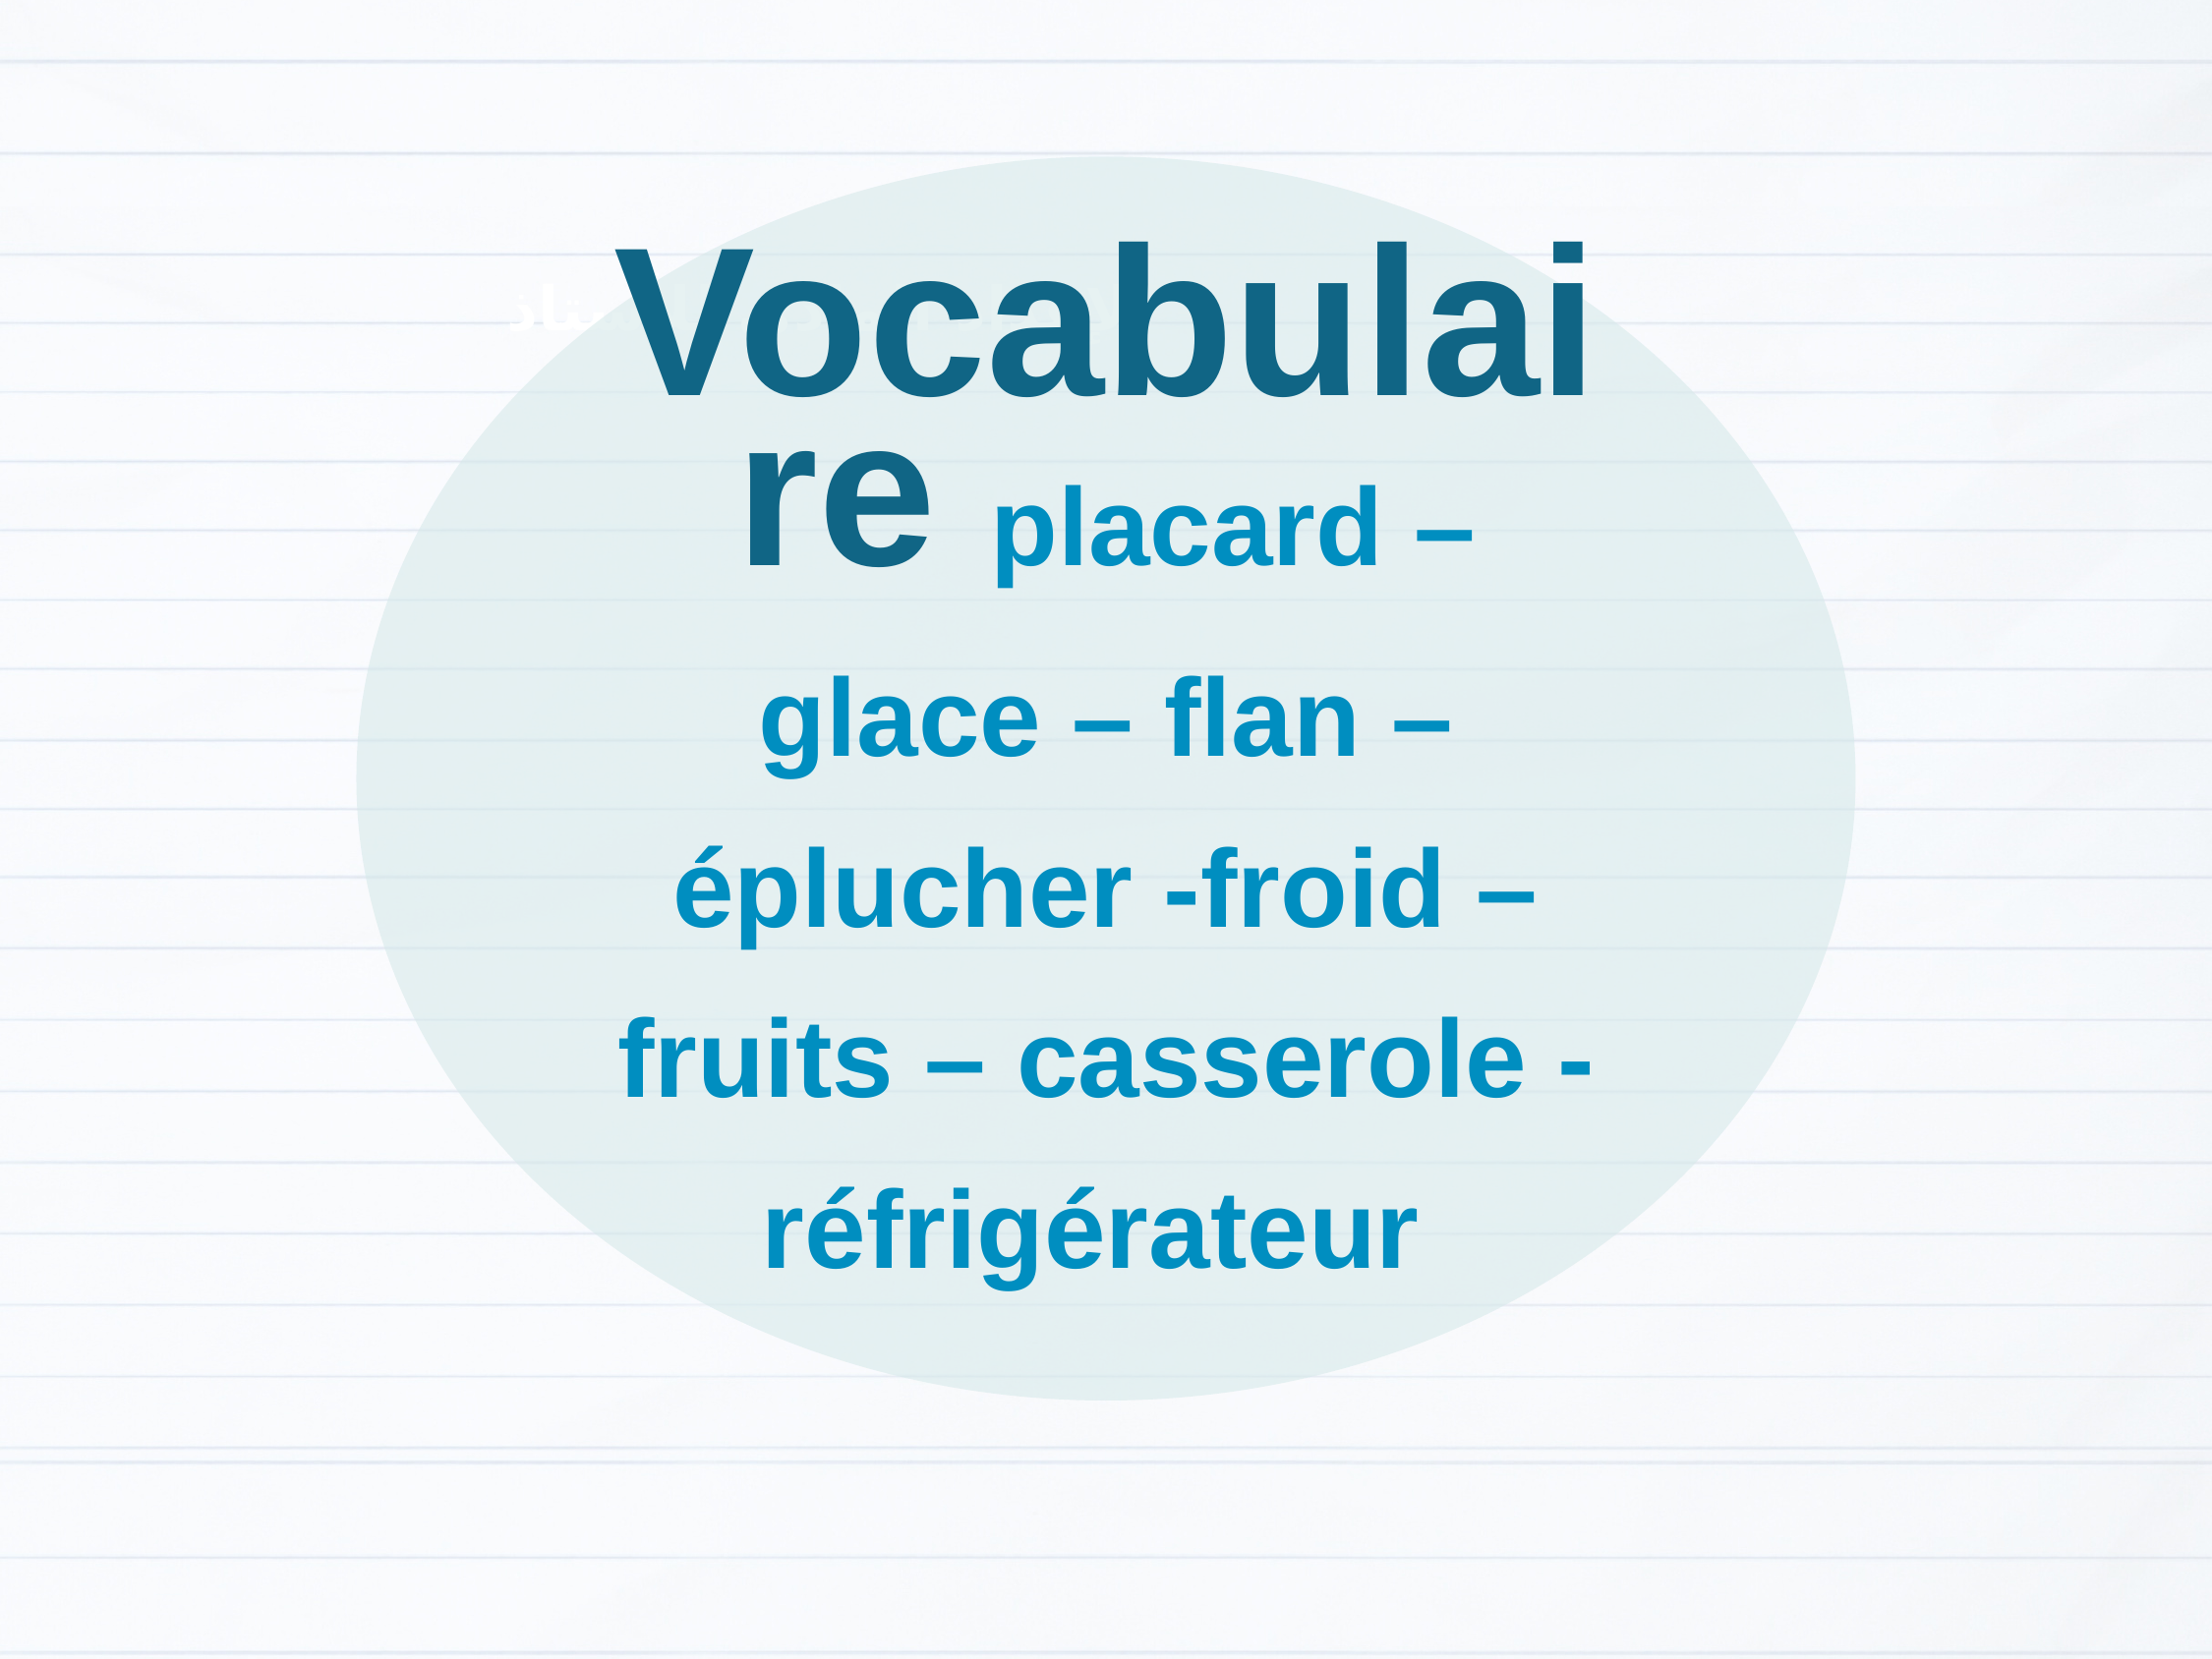

Vocabulaire placard – glace – flan – éplucher -froid – fruits – casserole - réfrigérateur
الإعداد المادي للأستاذ